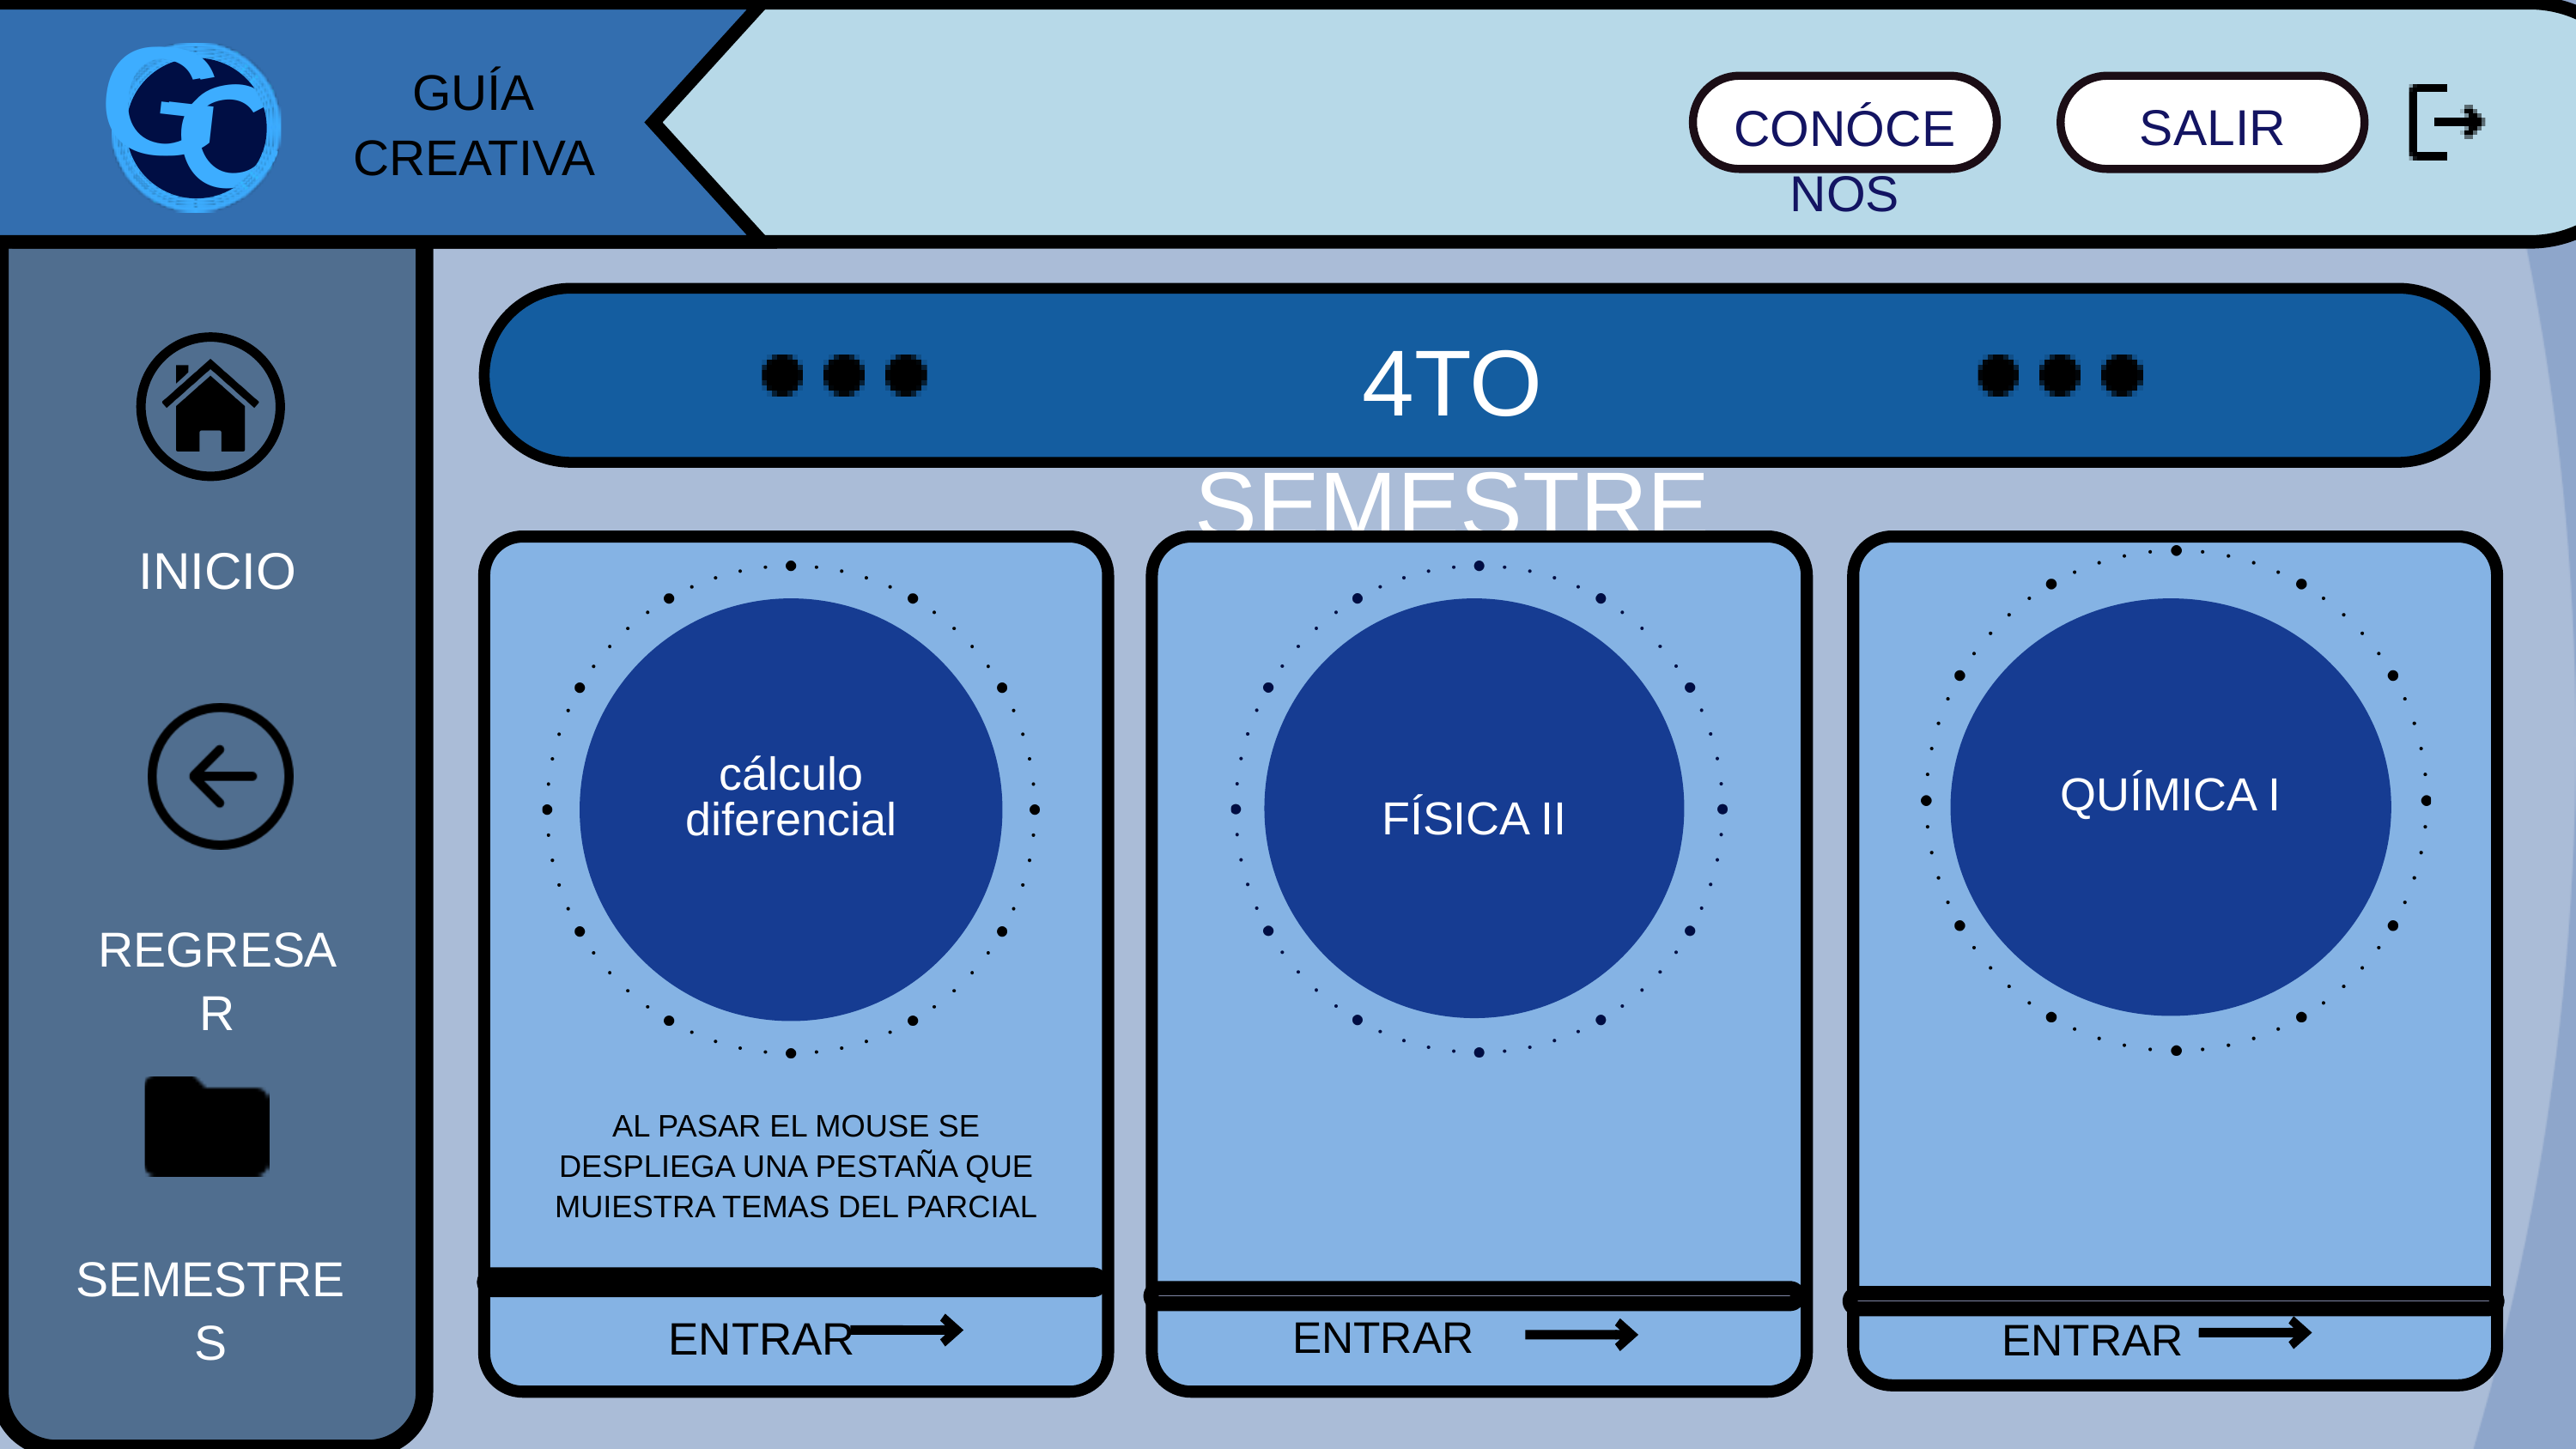

G
G

C
C
GUÍA
 CREATIVA

CONÓCENOS

SALIR
4TO SEMESTRE

INICIO

cálculo diferencial

FÍSICA II

QUÍMICA I

REGRESAR

AL PASAR EL MOUSE SE DESPLIEGA UNA PESTAÑA QUE MUIESTRA TEMAS DEL PARCIAL
SEMESTRES
ENTRAR
ENTRAR
ENTRAR